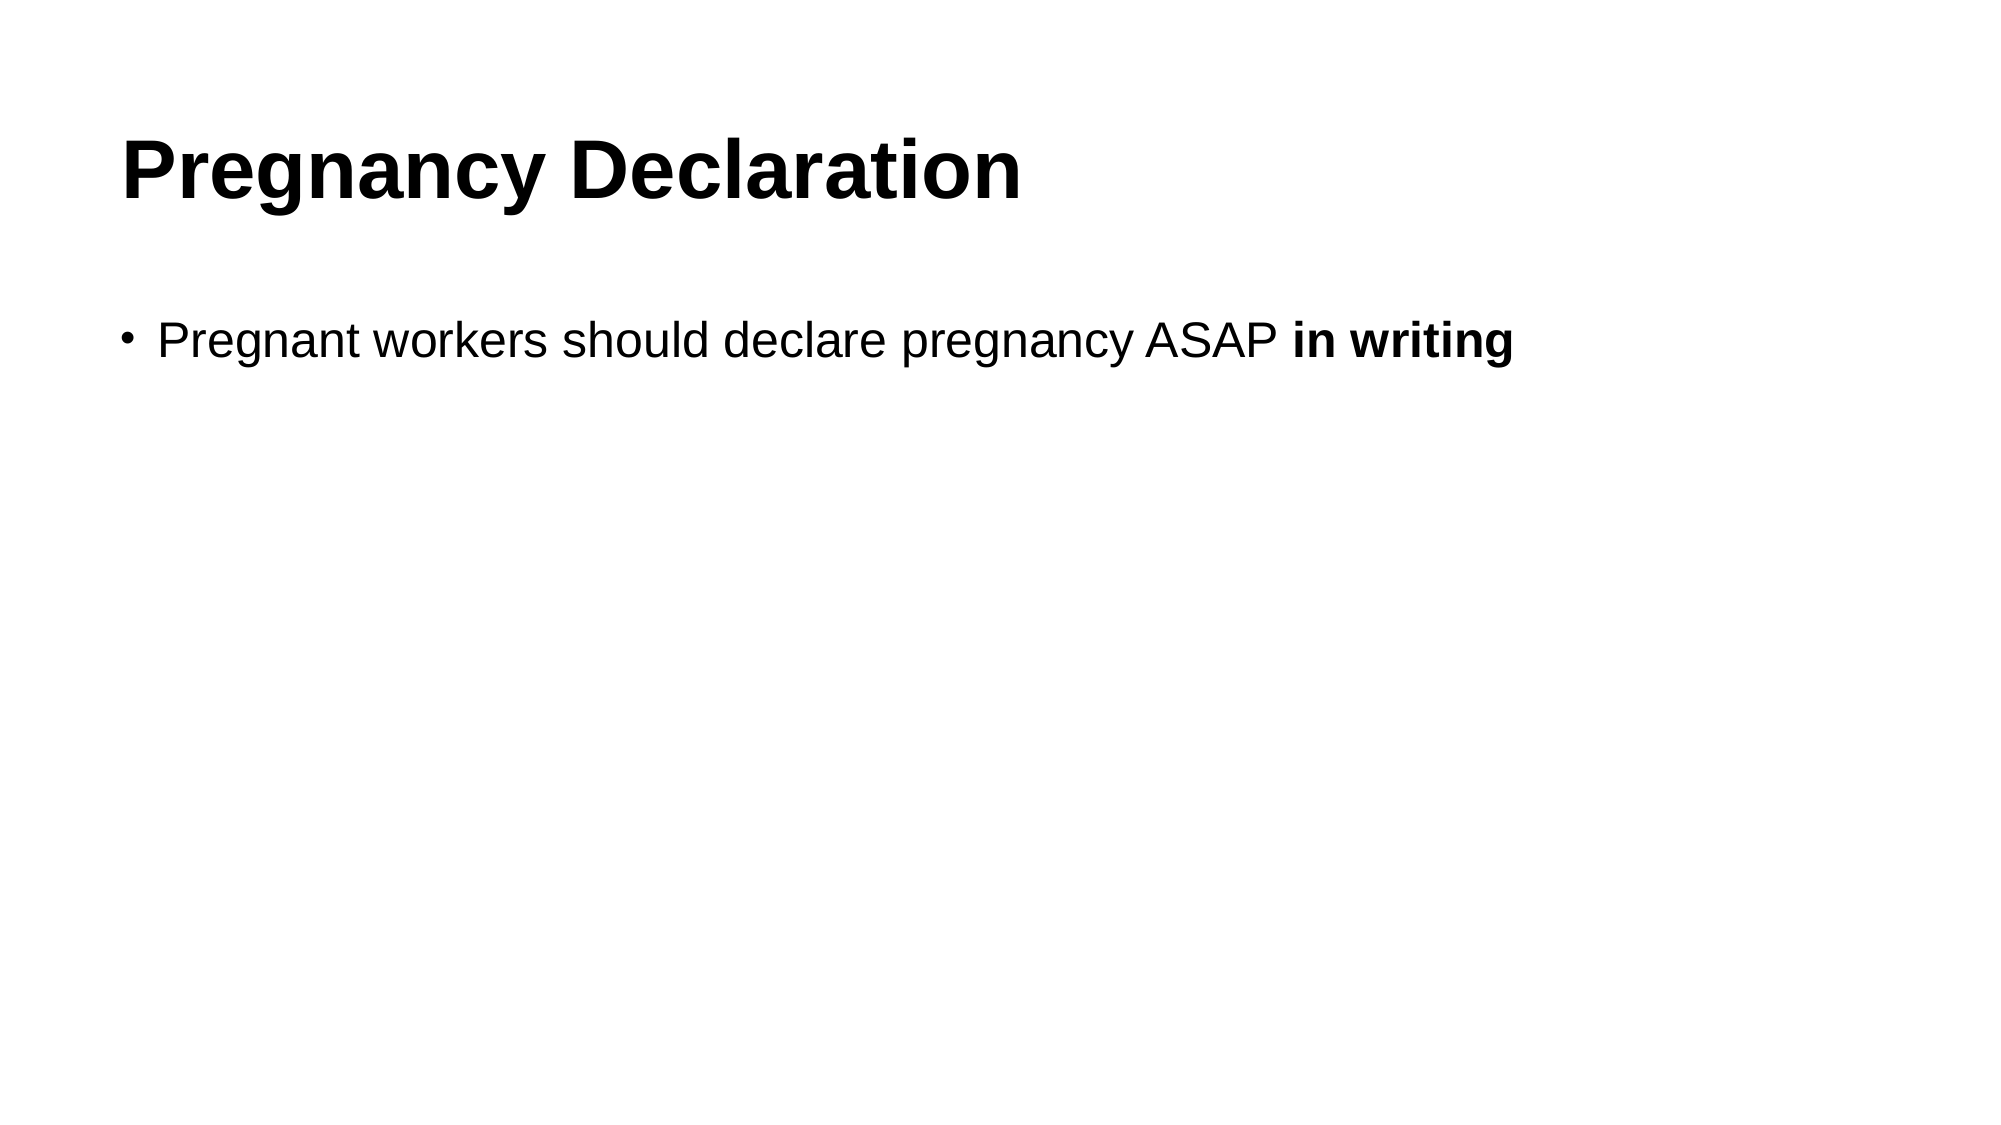

# Pregnancy Declaration
Pregnant workers should declare pregnancy ASAP in writing
The rules only apply to you after that declaration!
Most workers find that their job is barely affected, they become more cognizant of unnecessary dose
Multiple methods of staying aware:
Begin consultation with RSO on how to reduce dose
Constant use of an “always-on” pocket dosimeter with an alarm